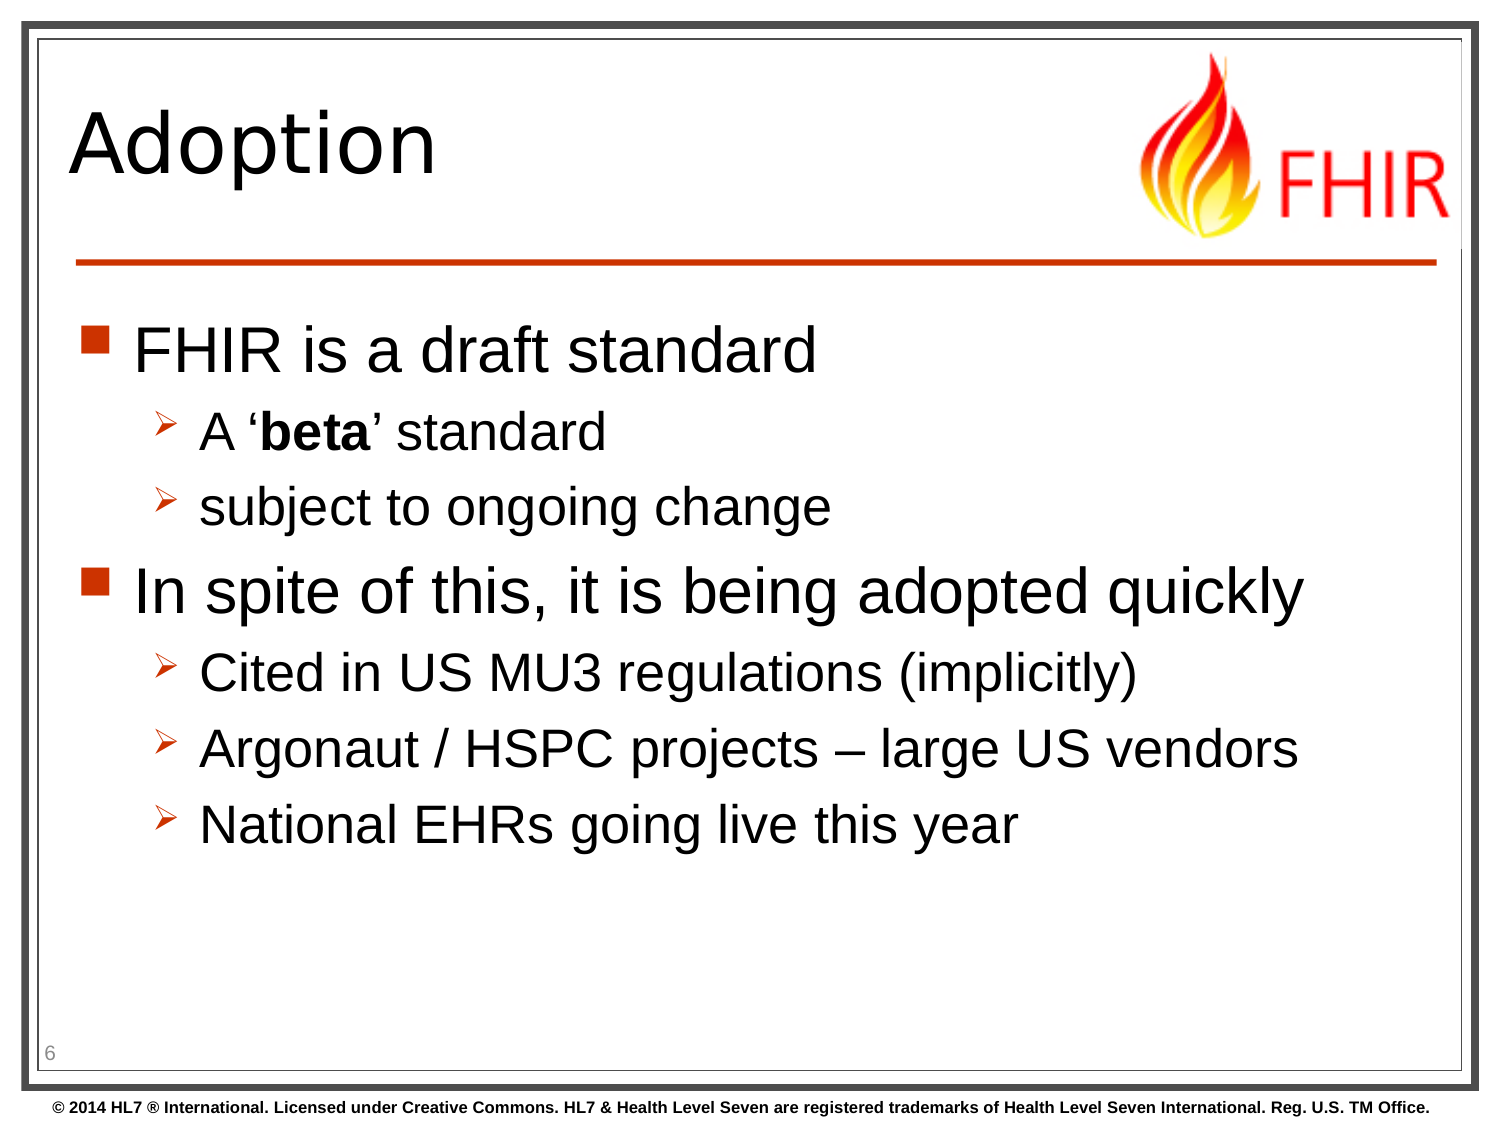

# Adoption
FHIR is a draft standard
A ‘beta’ standard
subject to ongoing change
In spite of this, it is being adopted quickly
Cited in US MU3 regulations (implicitly)
Argonaut / HSPC projects – large US vendors
National EHRs going live this year
6